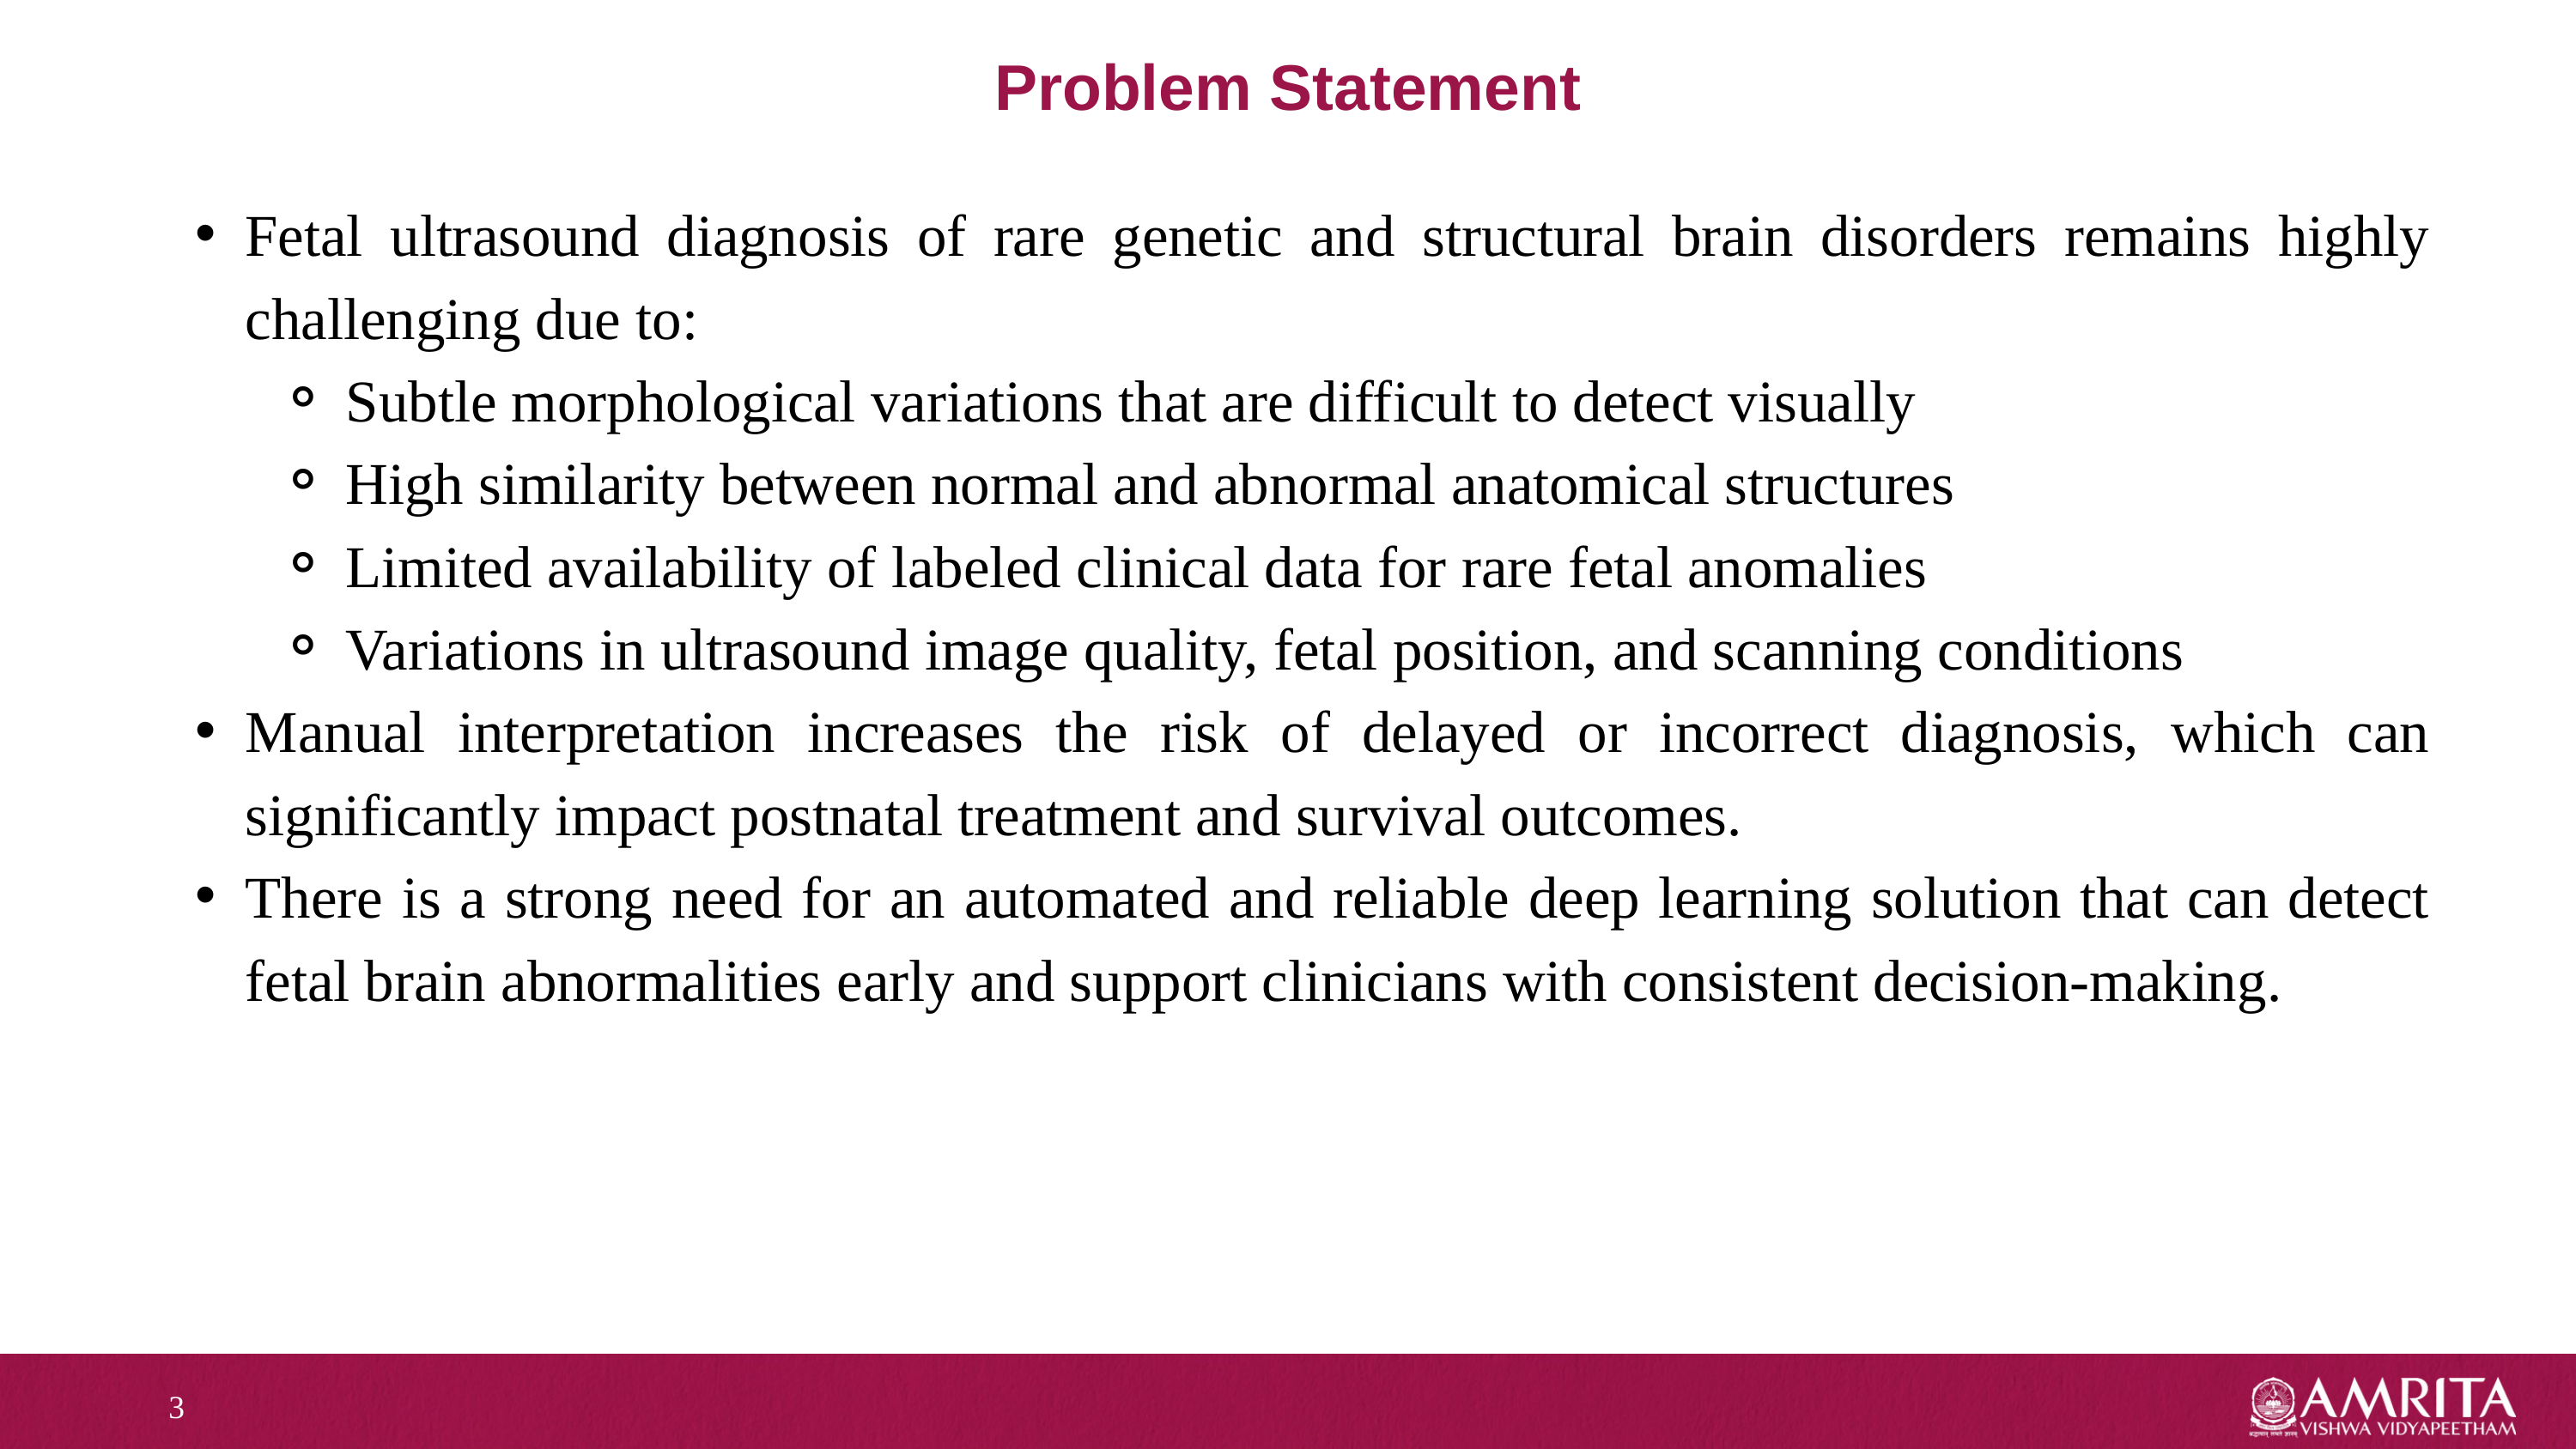

Problem Statement
Fetal ultrasound diagnosis of rare genetic and structural brain disorders remains highly challenging due to:
Subtle morphological variations that are difficult to detect visually
High similarity between normal and abnormal anatomical structures
Limited availability of labeled clinical data for rare fetal anomalies
Variations in ultrasound image quality, fetal position, and scanning conditions
Manual interpretation increases the risk of delayed or incorrect diagnosis, which can significantly impact postnatal treatment and survival outcomes.
There is a strong need for an automated and reliable deep learning solution that can detect fetal brain abnormalities early and support clinicians with consistent decision-making.

3